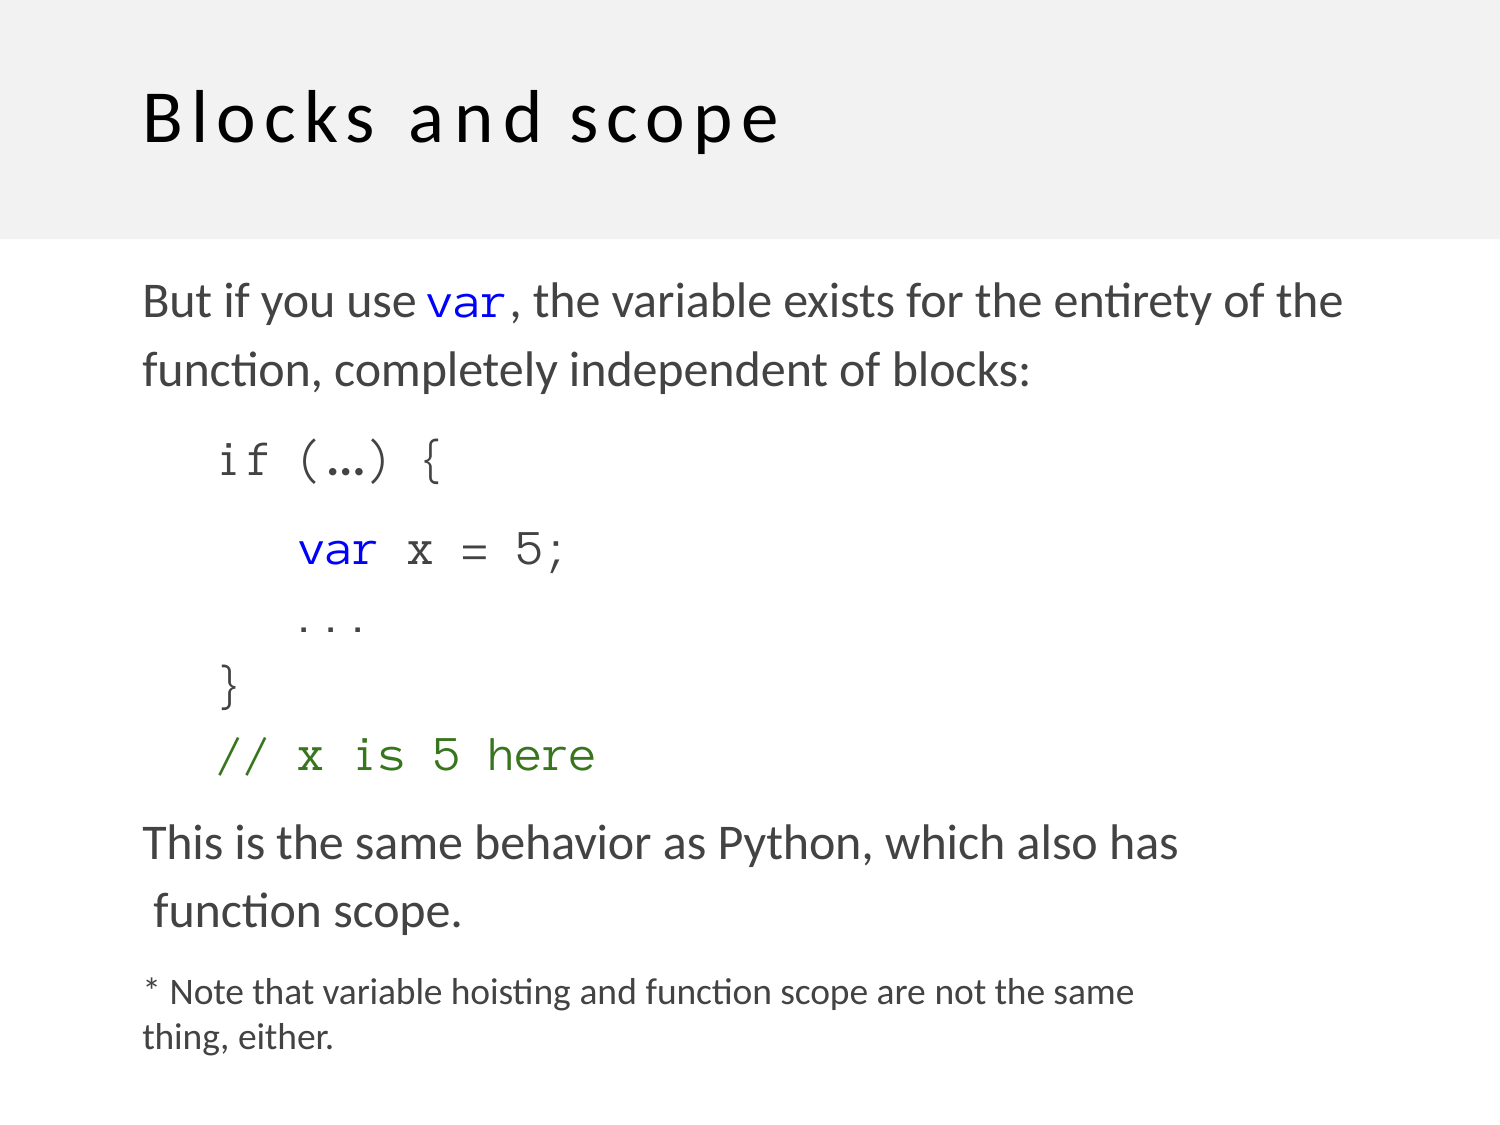

# Blocks and scope
But if you use var, the variable exists for the entirety of the  function, completely independent of blocks:
if (...) {
var x = 5;
...
}
// x is 5 here
This is the same behavior as Python, which also has  function scope.
* Note that variable hoisting and function scope are not the same thing, either.